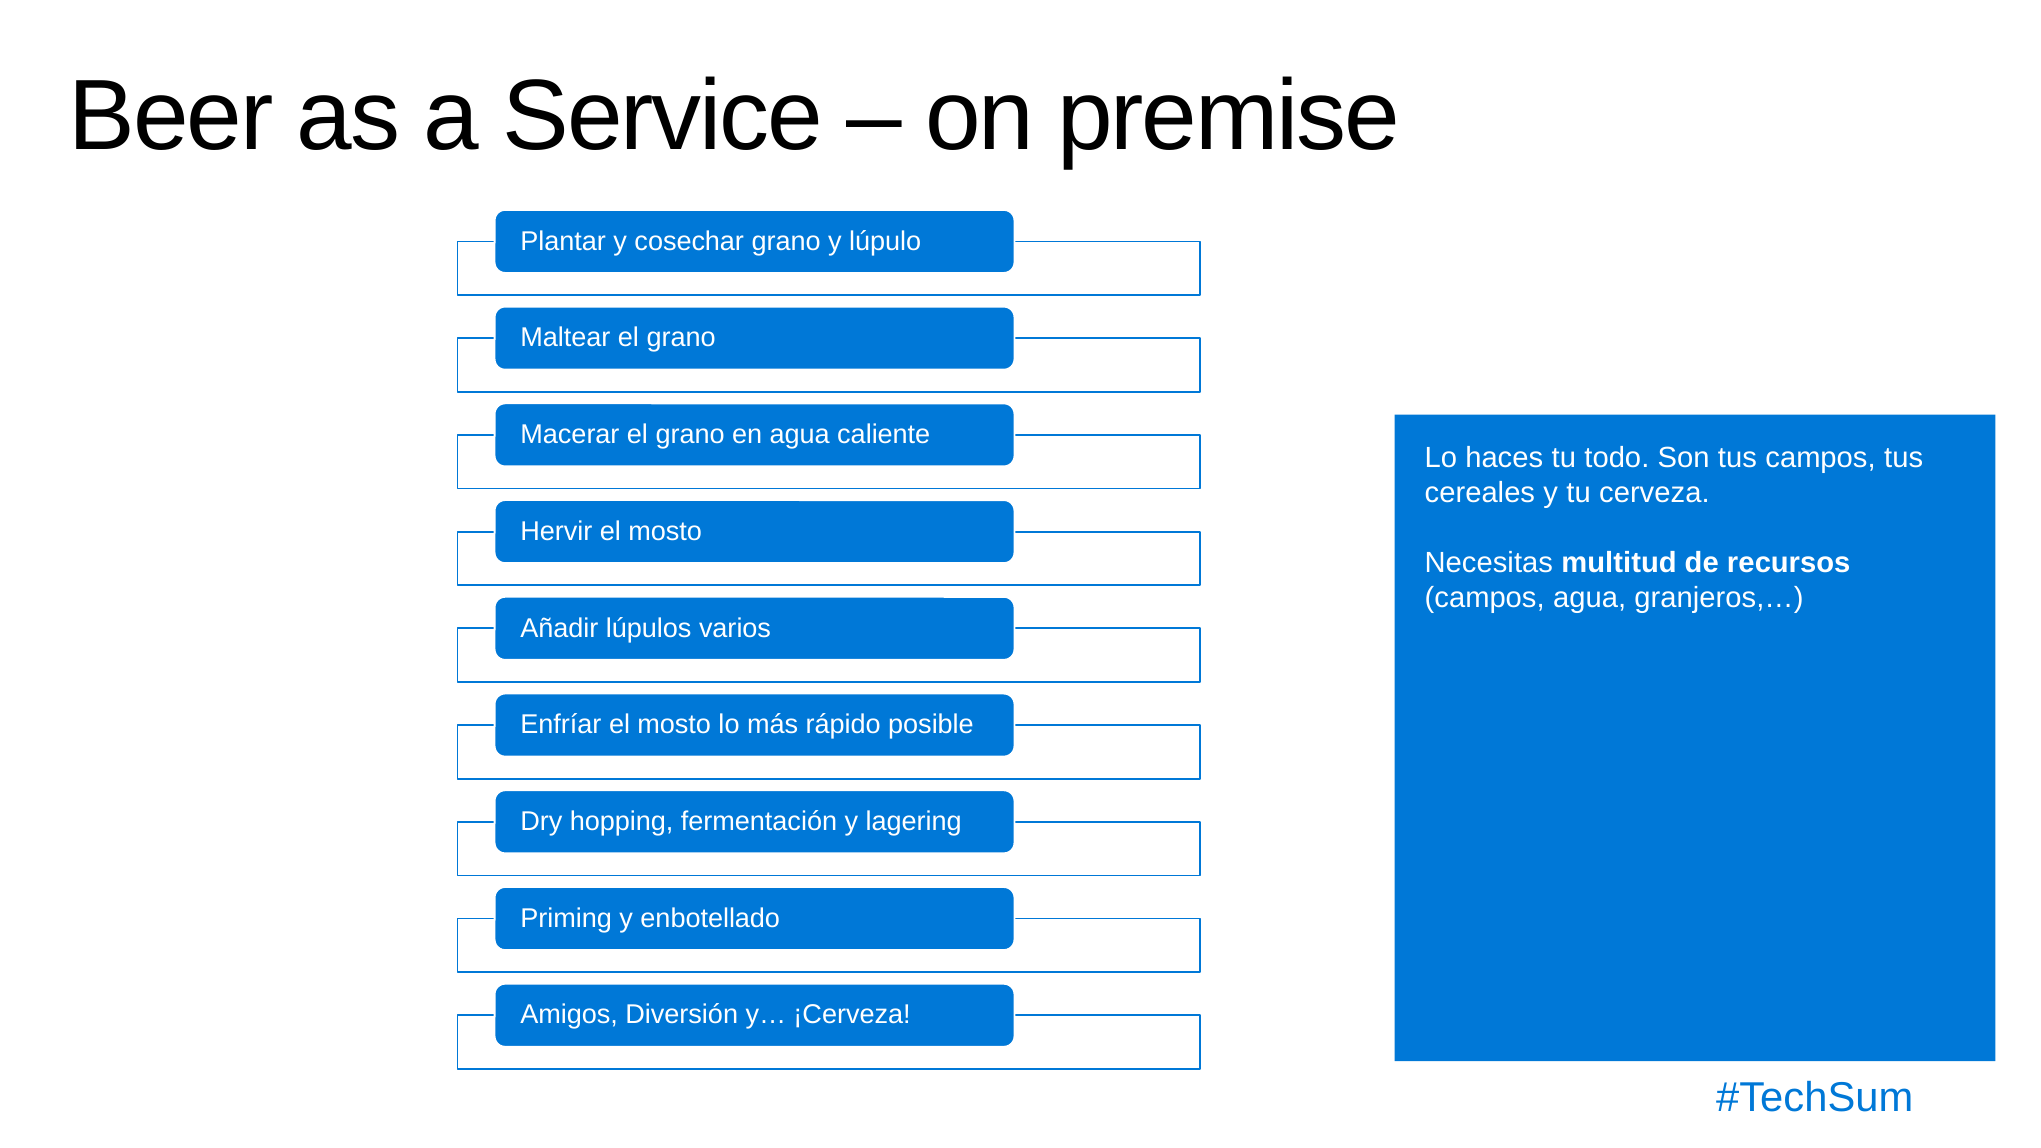

# Beer as a Service – on premise
Plantar y cosechar grano y lúpulo
Maltear el grano
Macerar el grano en agua caliente
Hervir el mosto
Añadir lúpulos varios
Enfríar el mosto lo más rápido posible
Dry hopping, fermentación y lagering
Priming y enbotellado
Amigos, Diversión y… ¡Cerveza!
Lo haces tu todo. Son tus campos, tus cereales y tu cerveza.

Necesitas multitud de recursos (campos, agua, granjeros,…)